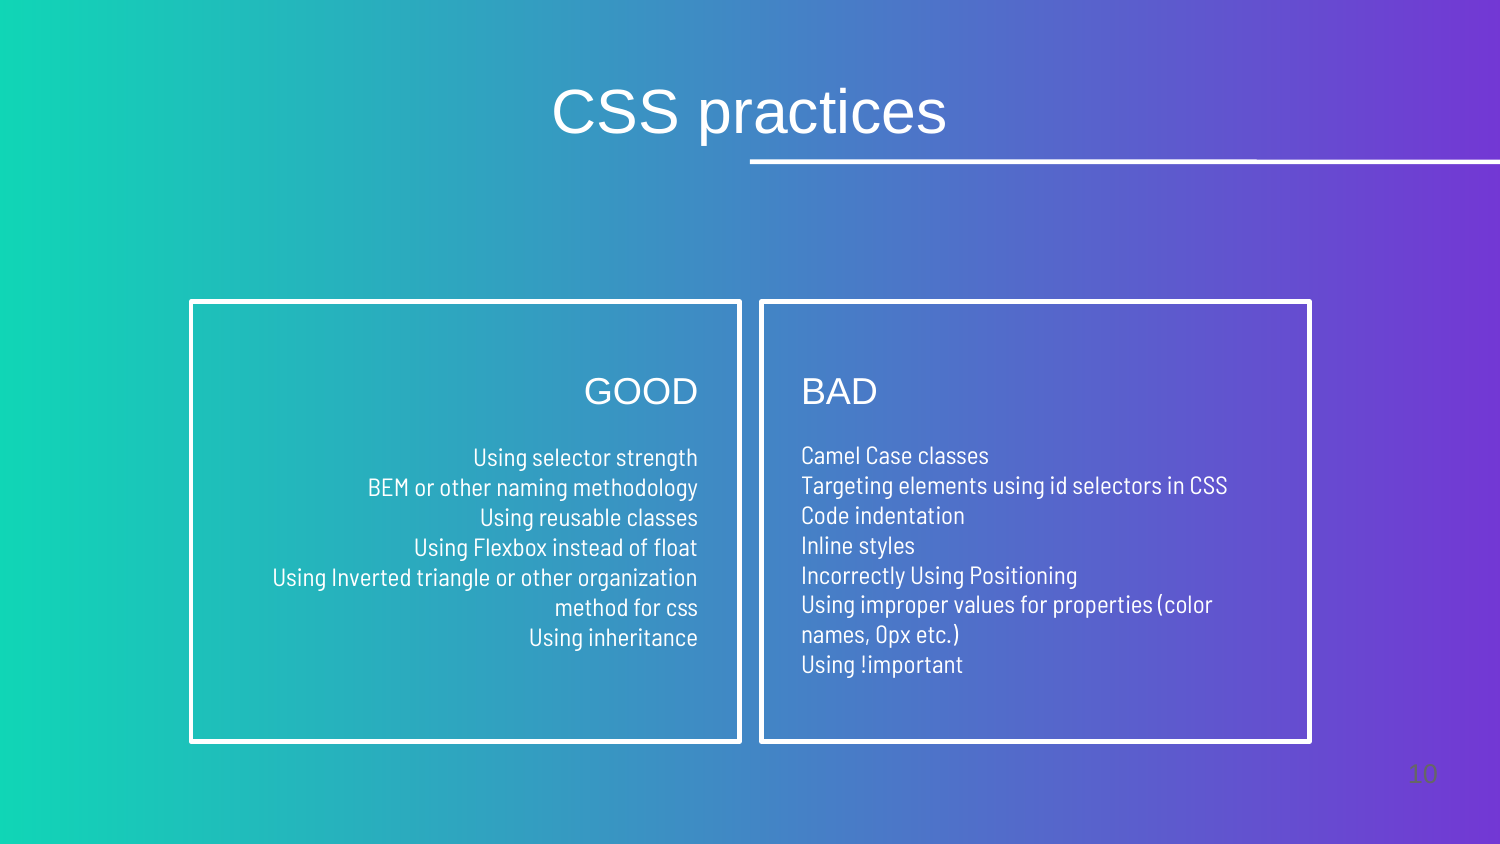

CSS practices
GOOD
BAD
Camel Case classes
Targeting elements using id selectors in CSS
Code indentation
Inline styles
Incorrectly Using Positioning
Using improper values for properties (color names, 0px etc.)
Using !important
Using selector strength
BEM or other naming methodology
Using reusable classes
Using Flexbox instead of float
Using Inverted triangle or other organization method for css
Using inheritance
10